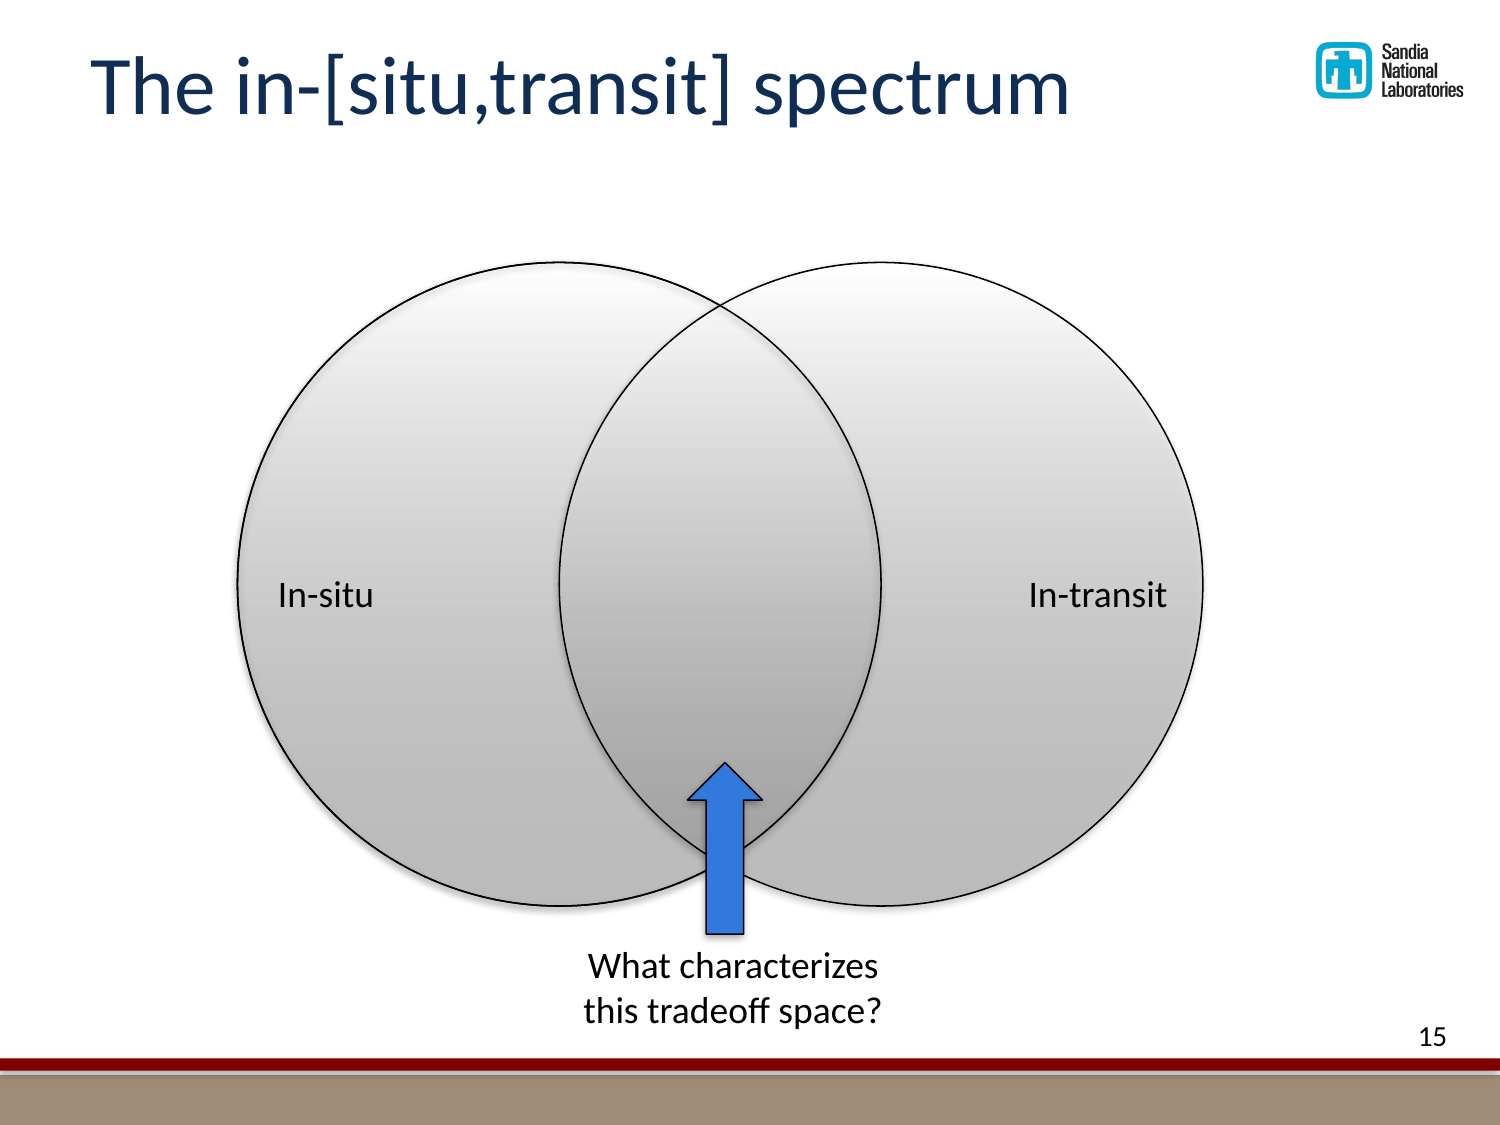

# The in-[situ,transit] spectrum

In-situ
In-transit

What characterizes this tradeoff space?
15